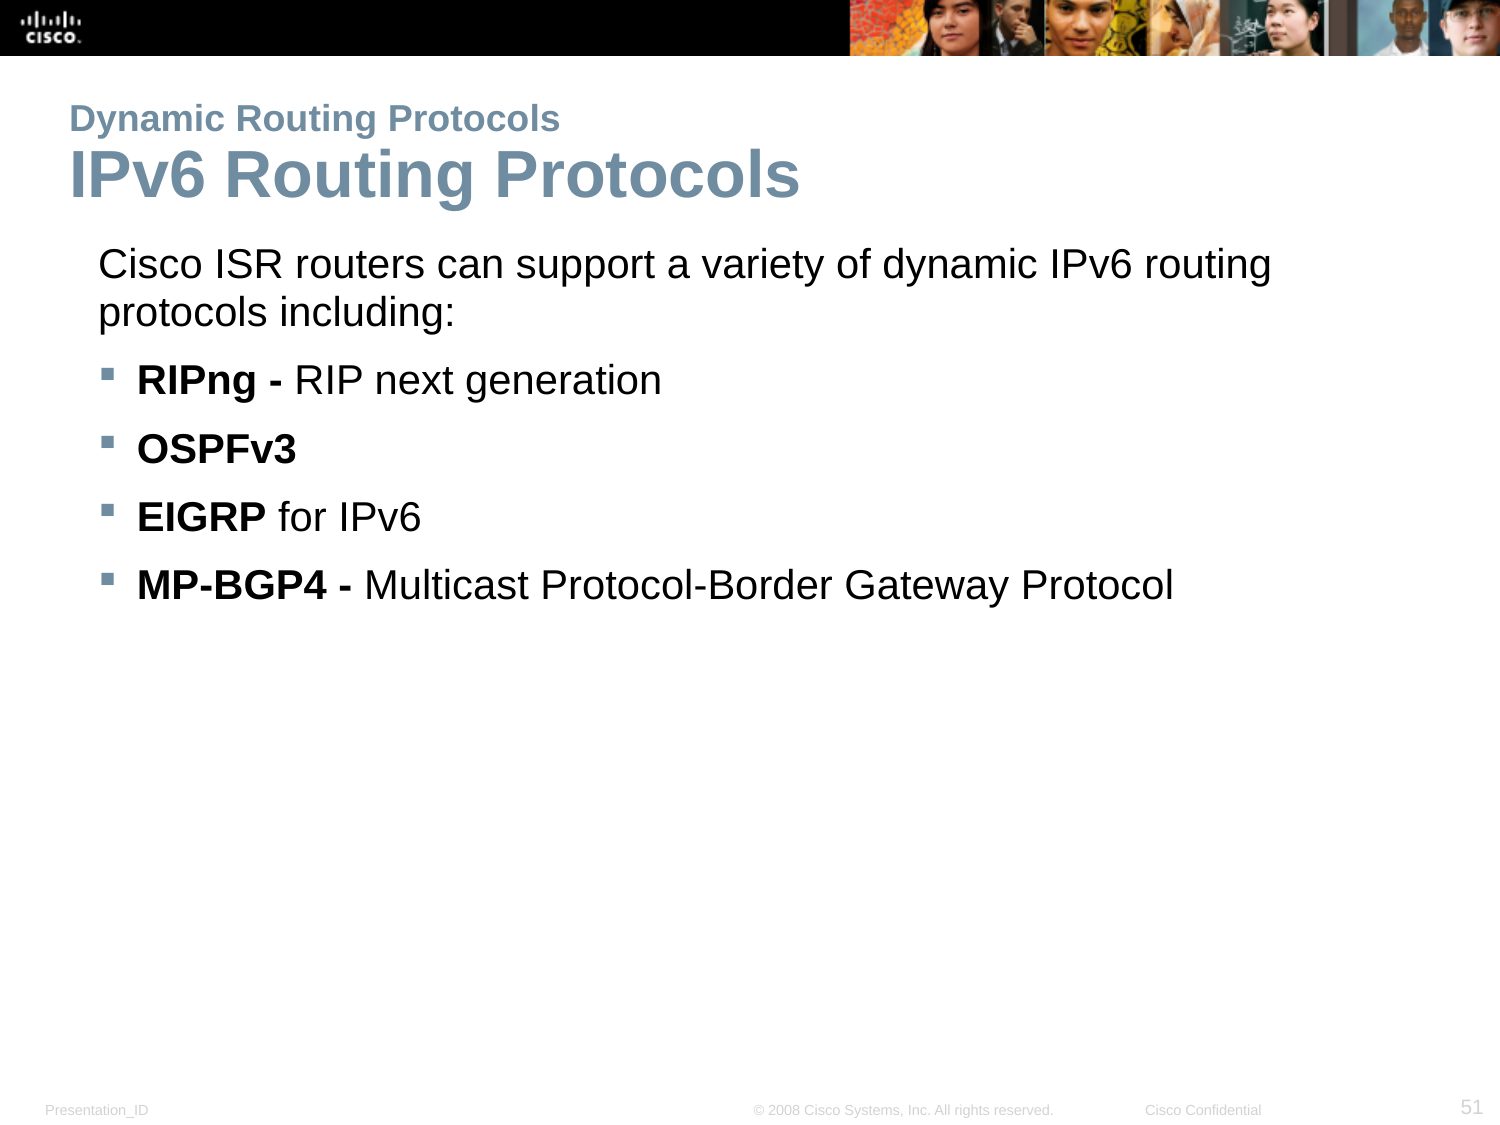

# Dynamic Routing Protocols IPv6 Routing Protocols

Cisco ISR routers can support a variety of dynamic IPv6 routing protocols including:
RIPng - RIP next generation
OSPFv3
EIGRP for IPv6
MP-BGP4 - Multicast Protocol-Border Gateway Protocol